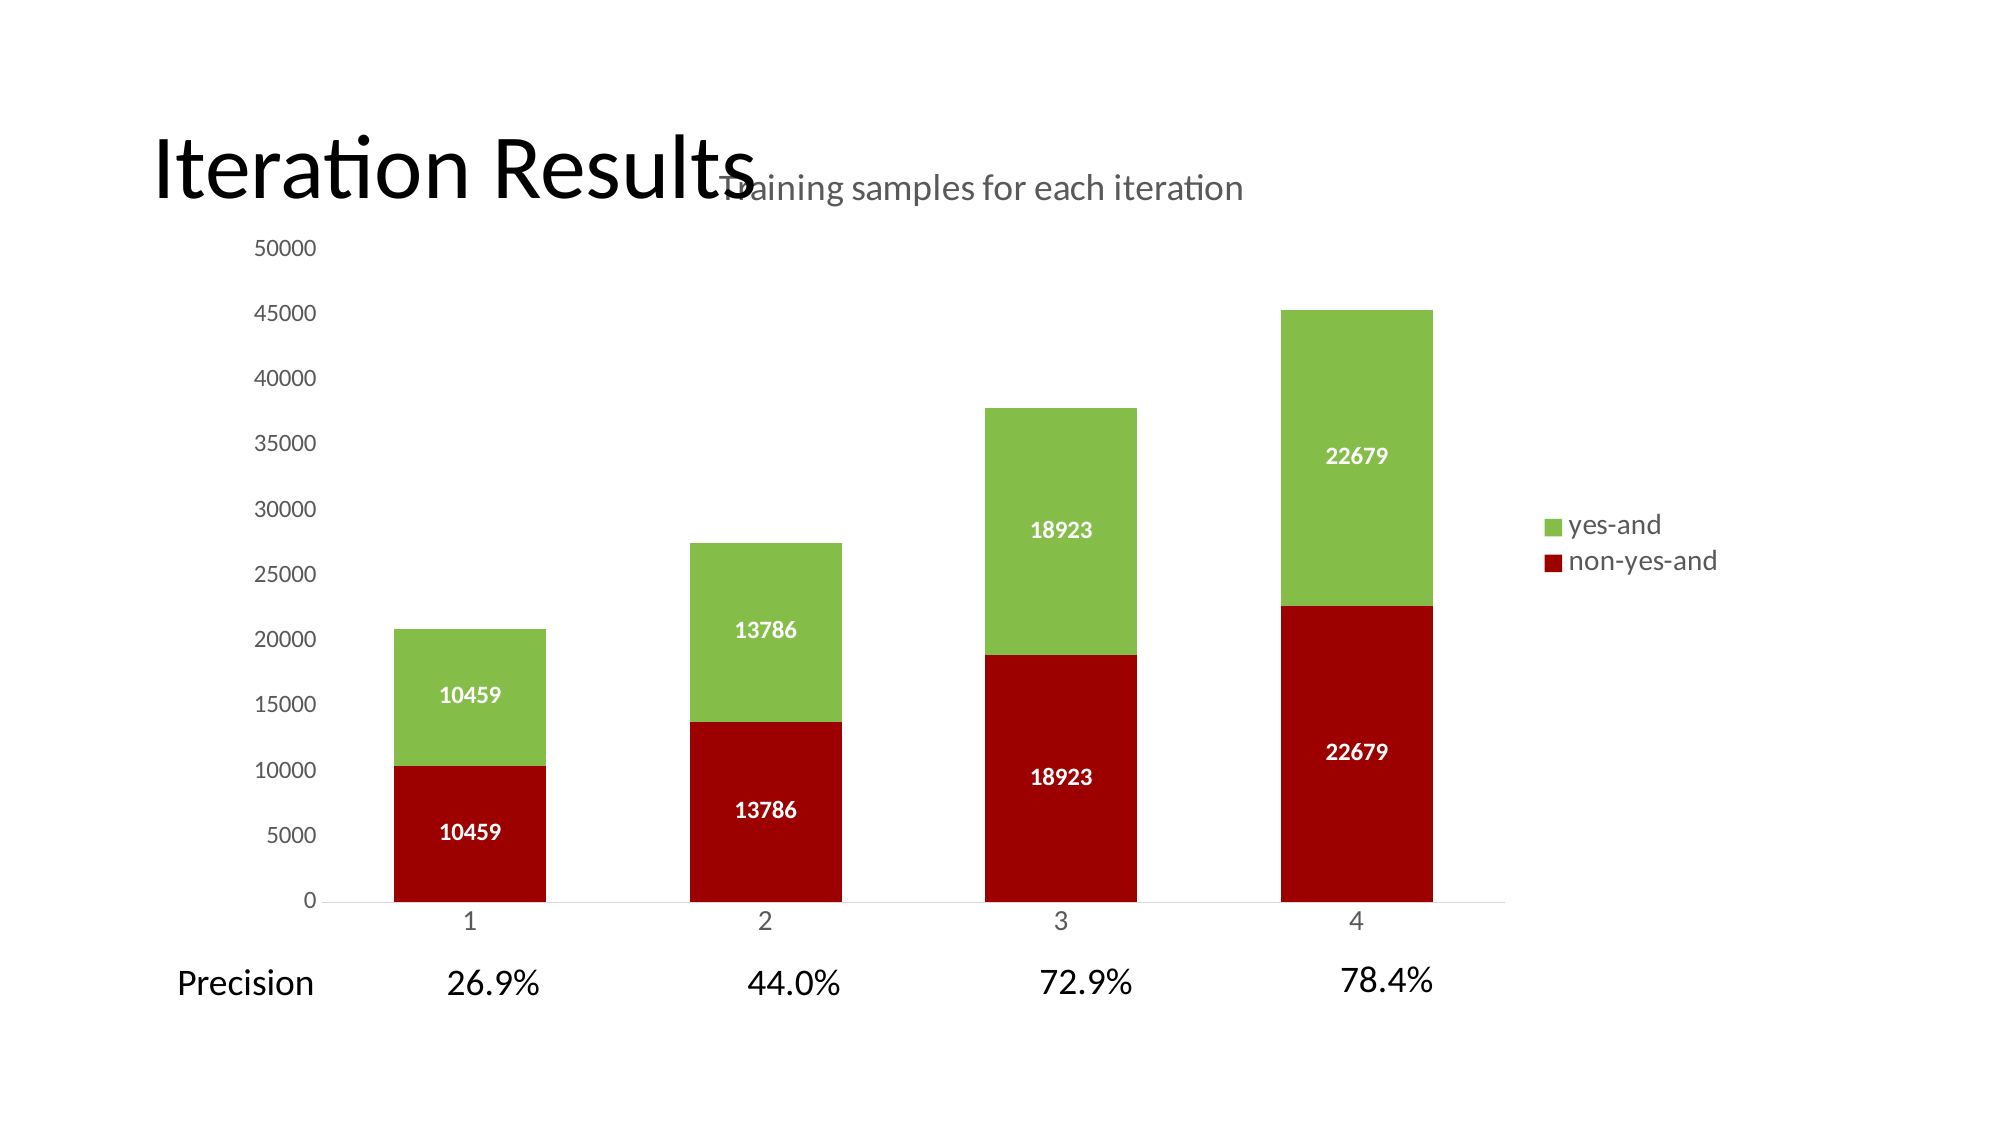

# Iteration Results

### Chart: Training samples for each iteration

| Category | non-yes-and | yes-and |
|---|---|---|
78.4%
72.9%
Precision
26.9%
44.0%